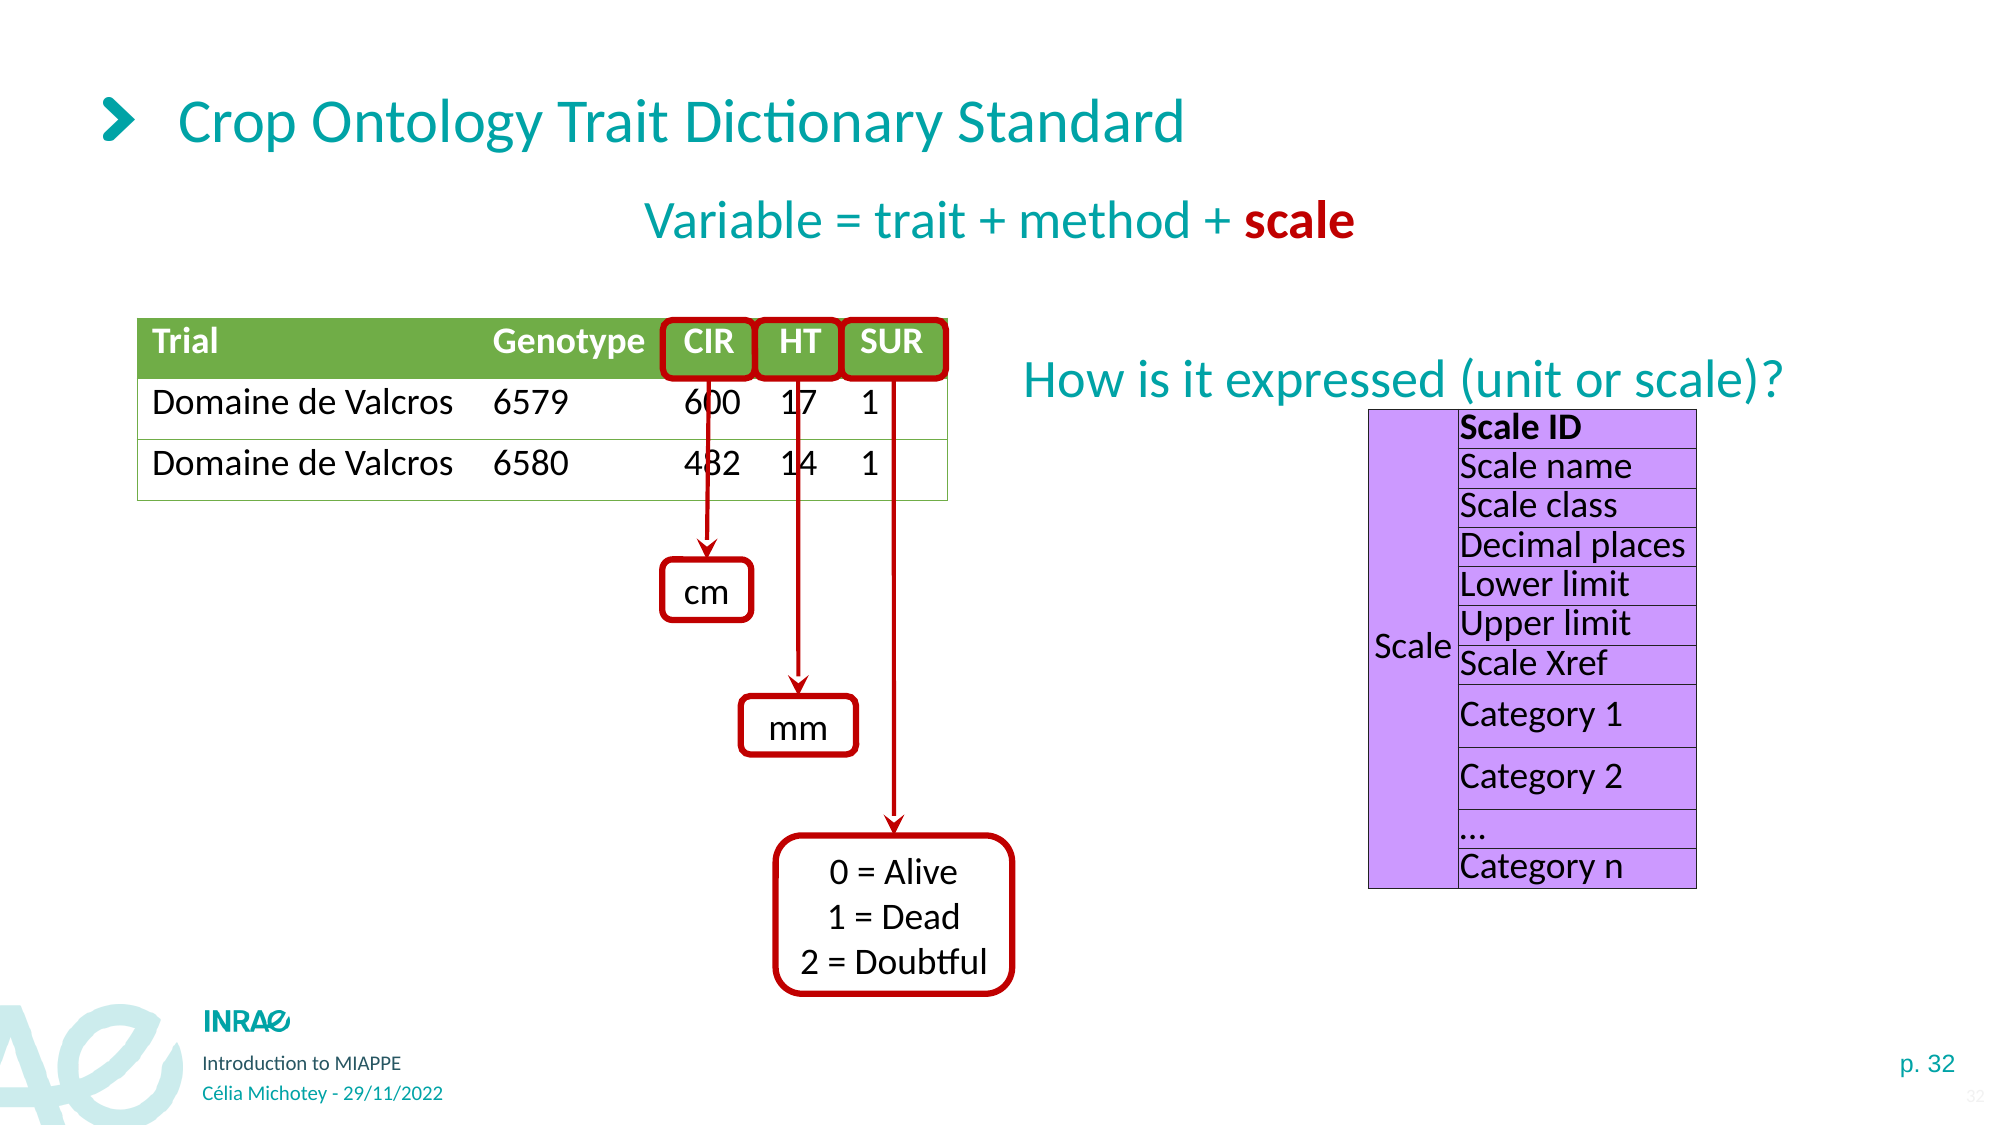

# Crop Ontology Trait Dictionary Standard
Variable = trait + method + scale

How is it expressed (unit or scale)?
| Trial | Genotype | CIR | HT | SUR |
| --- | --- | --- | --- | --- |
| Domaine de Valcros | 6579 | 600 | 17 | 1 |
| Domaine de Valcros | 6580 | 482 | 14 | 1 |

mm

0 = Alive
1 = Dead
2 = Doubtful

cm
| Scale | Scale ID |
| --- | --- |
|  | Scale name |
|  | Scale class |
|  | Decimal places |
|  | Lower limit |
|  | Upper limit |
|  | Scale Xref |
|  | Category 1 |
|  | Category 2 |
|  | … |
|  | Category n |
32